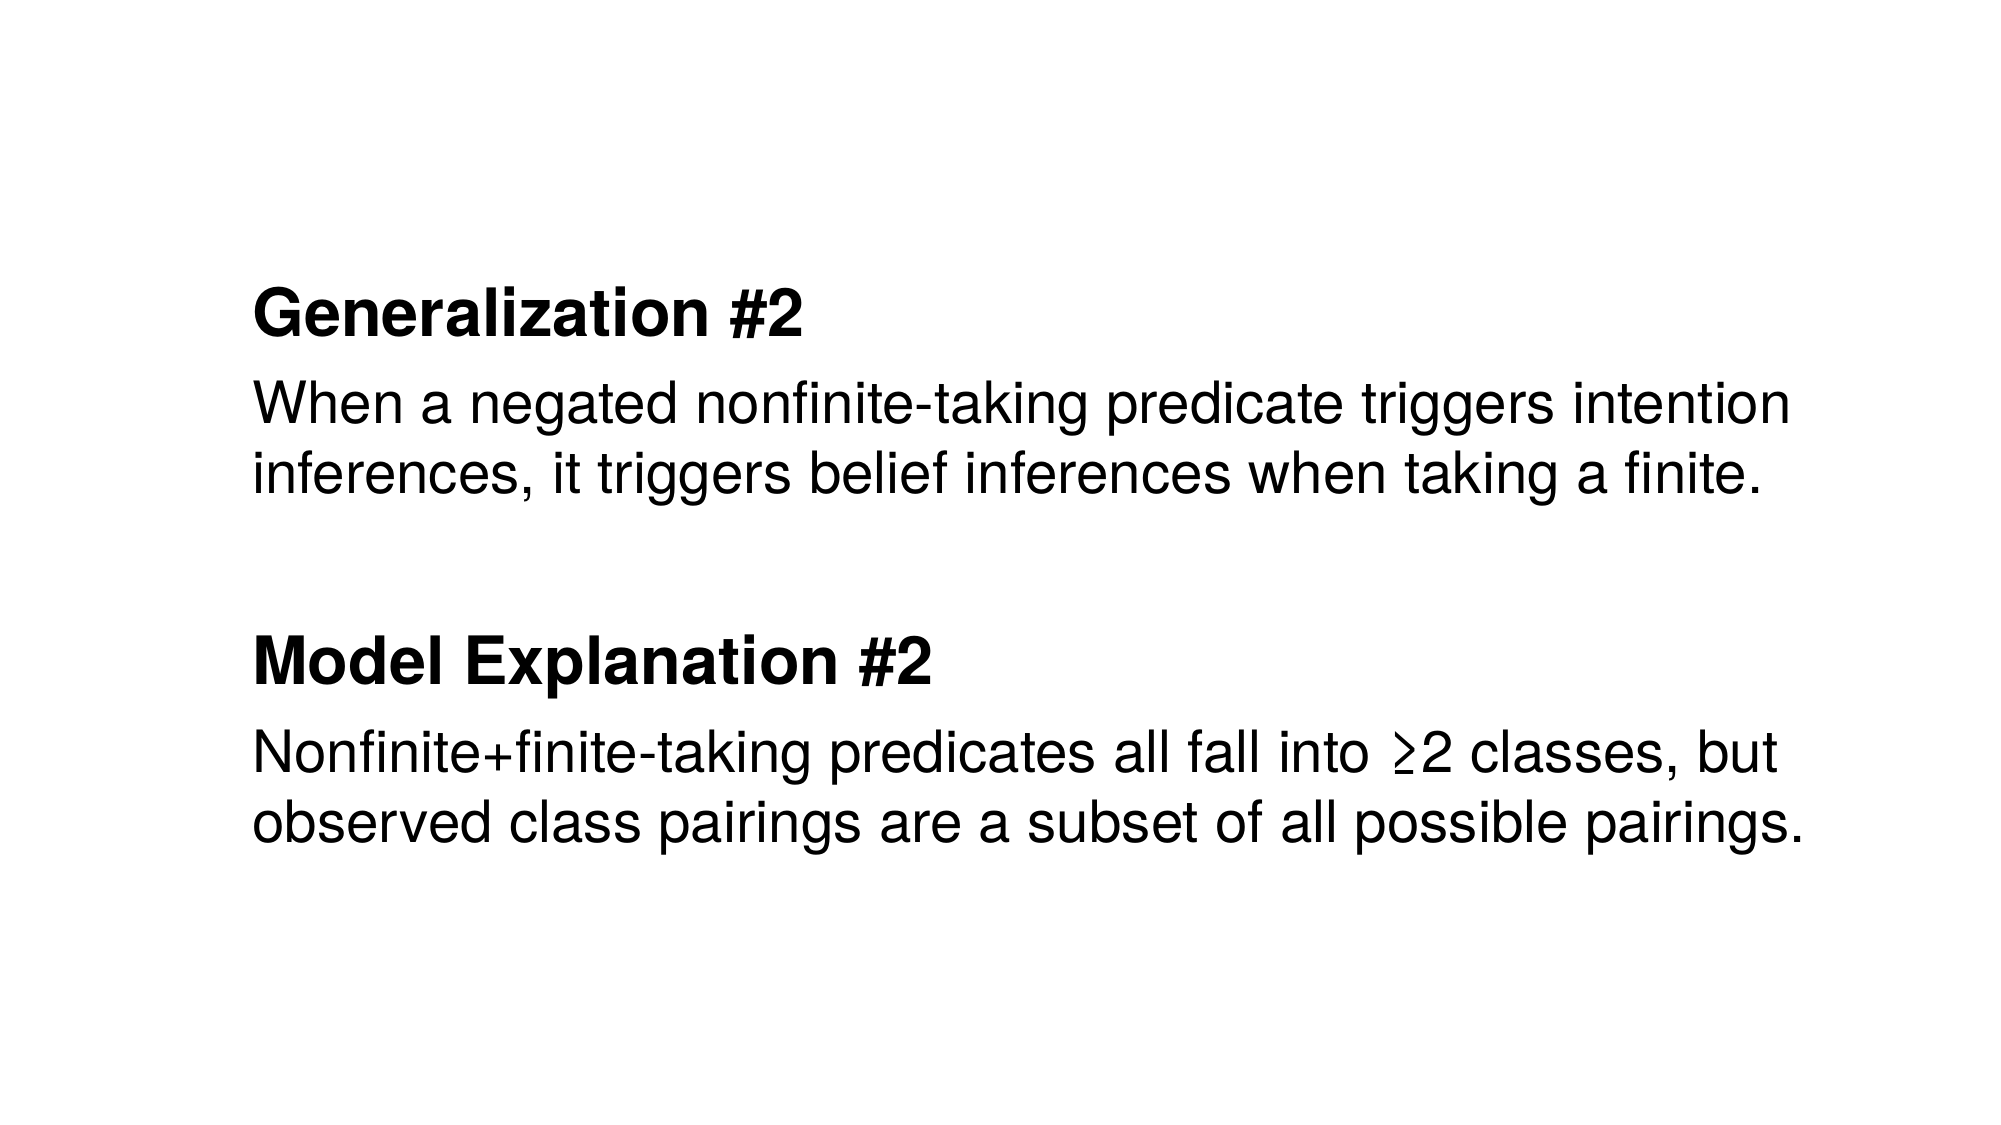

Generalization #2
When a negated nonfinite-taking predicate triggers intention inferences, it triggers belief inferences when taking a finite.
Model Explanation #2
Nonfinite+finite-taking predicates all fall into ≥2 classes, but observed class pairings are a subset of all possible pairings.